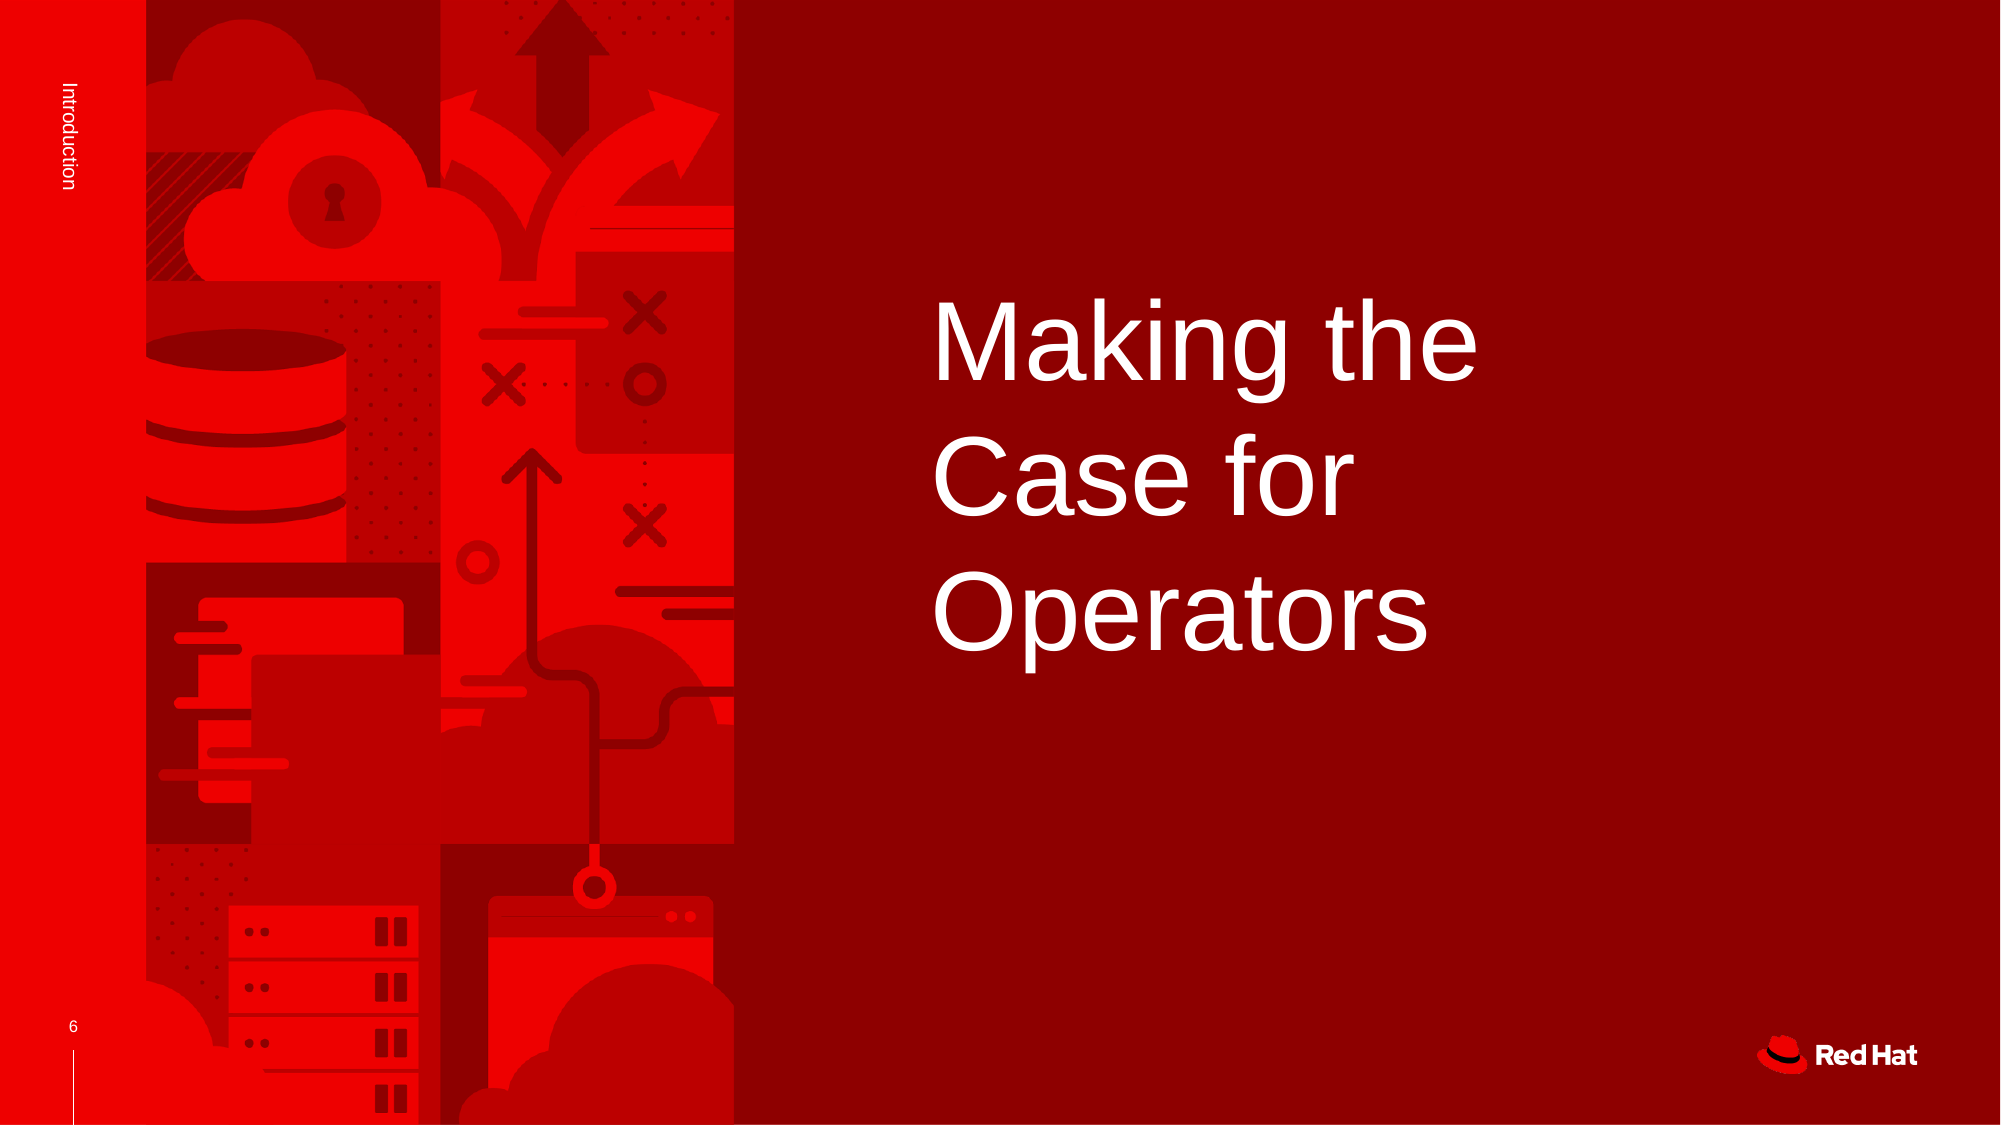

# Making the Case for Operators
Introduction
6